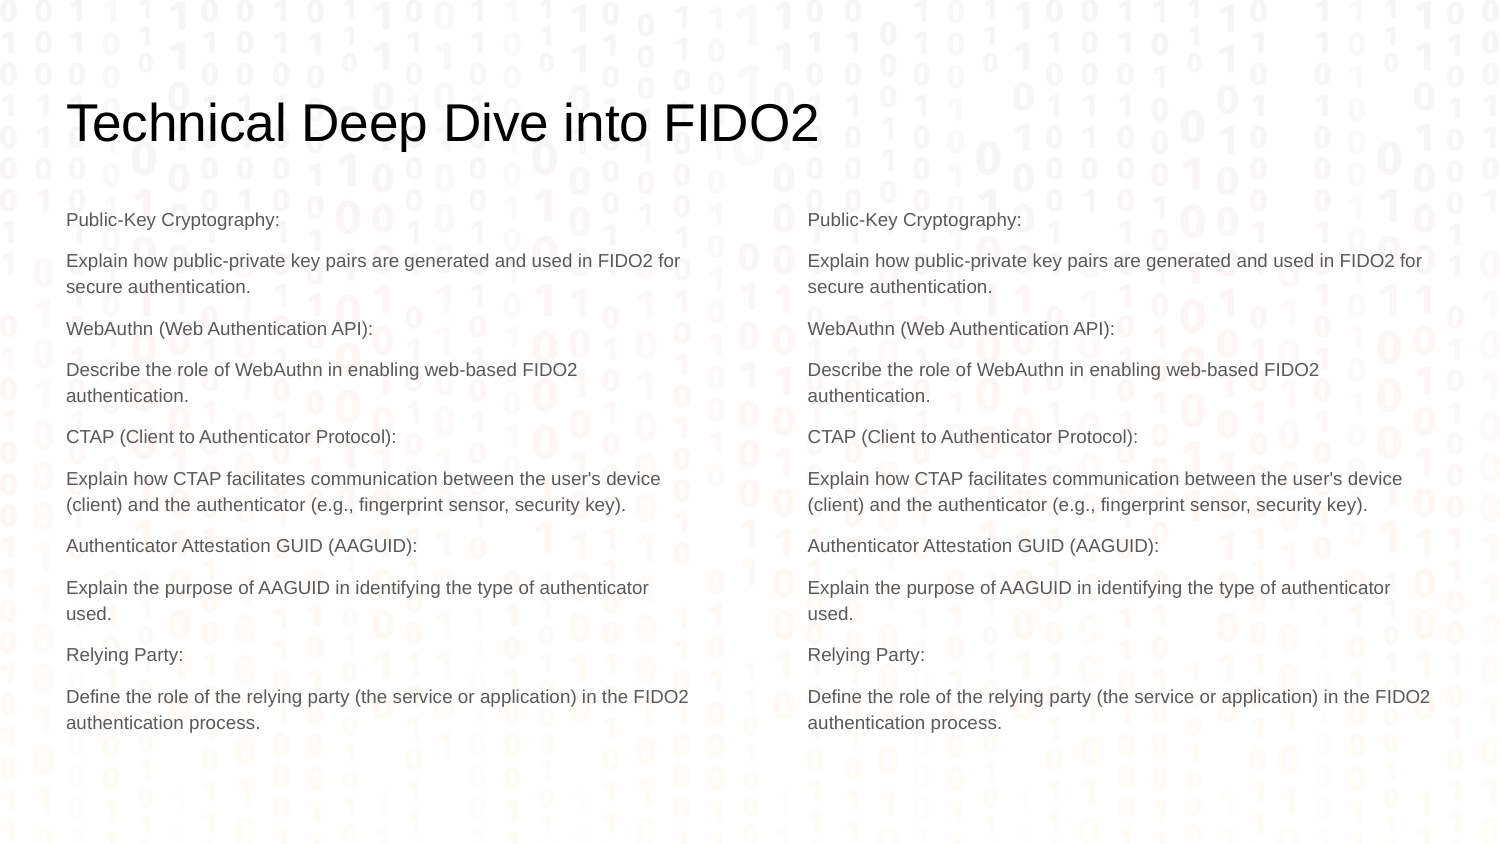

# Technical Deep Dive into FIDO2
Public-Key Cryptography:
Explain how public-private key pairs are generated and used in FIDO2 for secure authentication.
WebAuthn (Web Authentication API):
Describe the role of WebAuthn in enabling web-based FIDO2 authentication.
CTAP (Client to Authenticator Protocol):
Explain how CTAP facilitates communication between the user's device (client) and the authenticator (e.g., fingerprint sensor, security key).
Authenticator Attestation GUID (AAGUID):
Explain the purpose of AAGUID in identifying the type of authenticator used.
Relying Party:
Define the role of the relying party (the service or application) in the FIDO2 authentication process.
Public-Key Cryptography:
Explain how public-private key pairs are generated and used in FIDO2 for secure authentication.
WebAuthn (Web Authentication API):
Describe the role of WebAuthn in enabling web-based FIDO2 authentication.
CTAP (Client to Authenticator Protocol):
Explain how CTAP facilitates communication between the user's device (client) and the authenticator (e.g., fingerprint sensor, security key).
Authenticator Attestation GUID (AAGUID):
Explain the purpose of AAGUID in identifying the type of authenticator used.
Relying Party:
Define the role of the relying party (the service or application) in the FIDO2 authentication process.